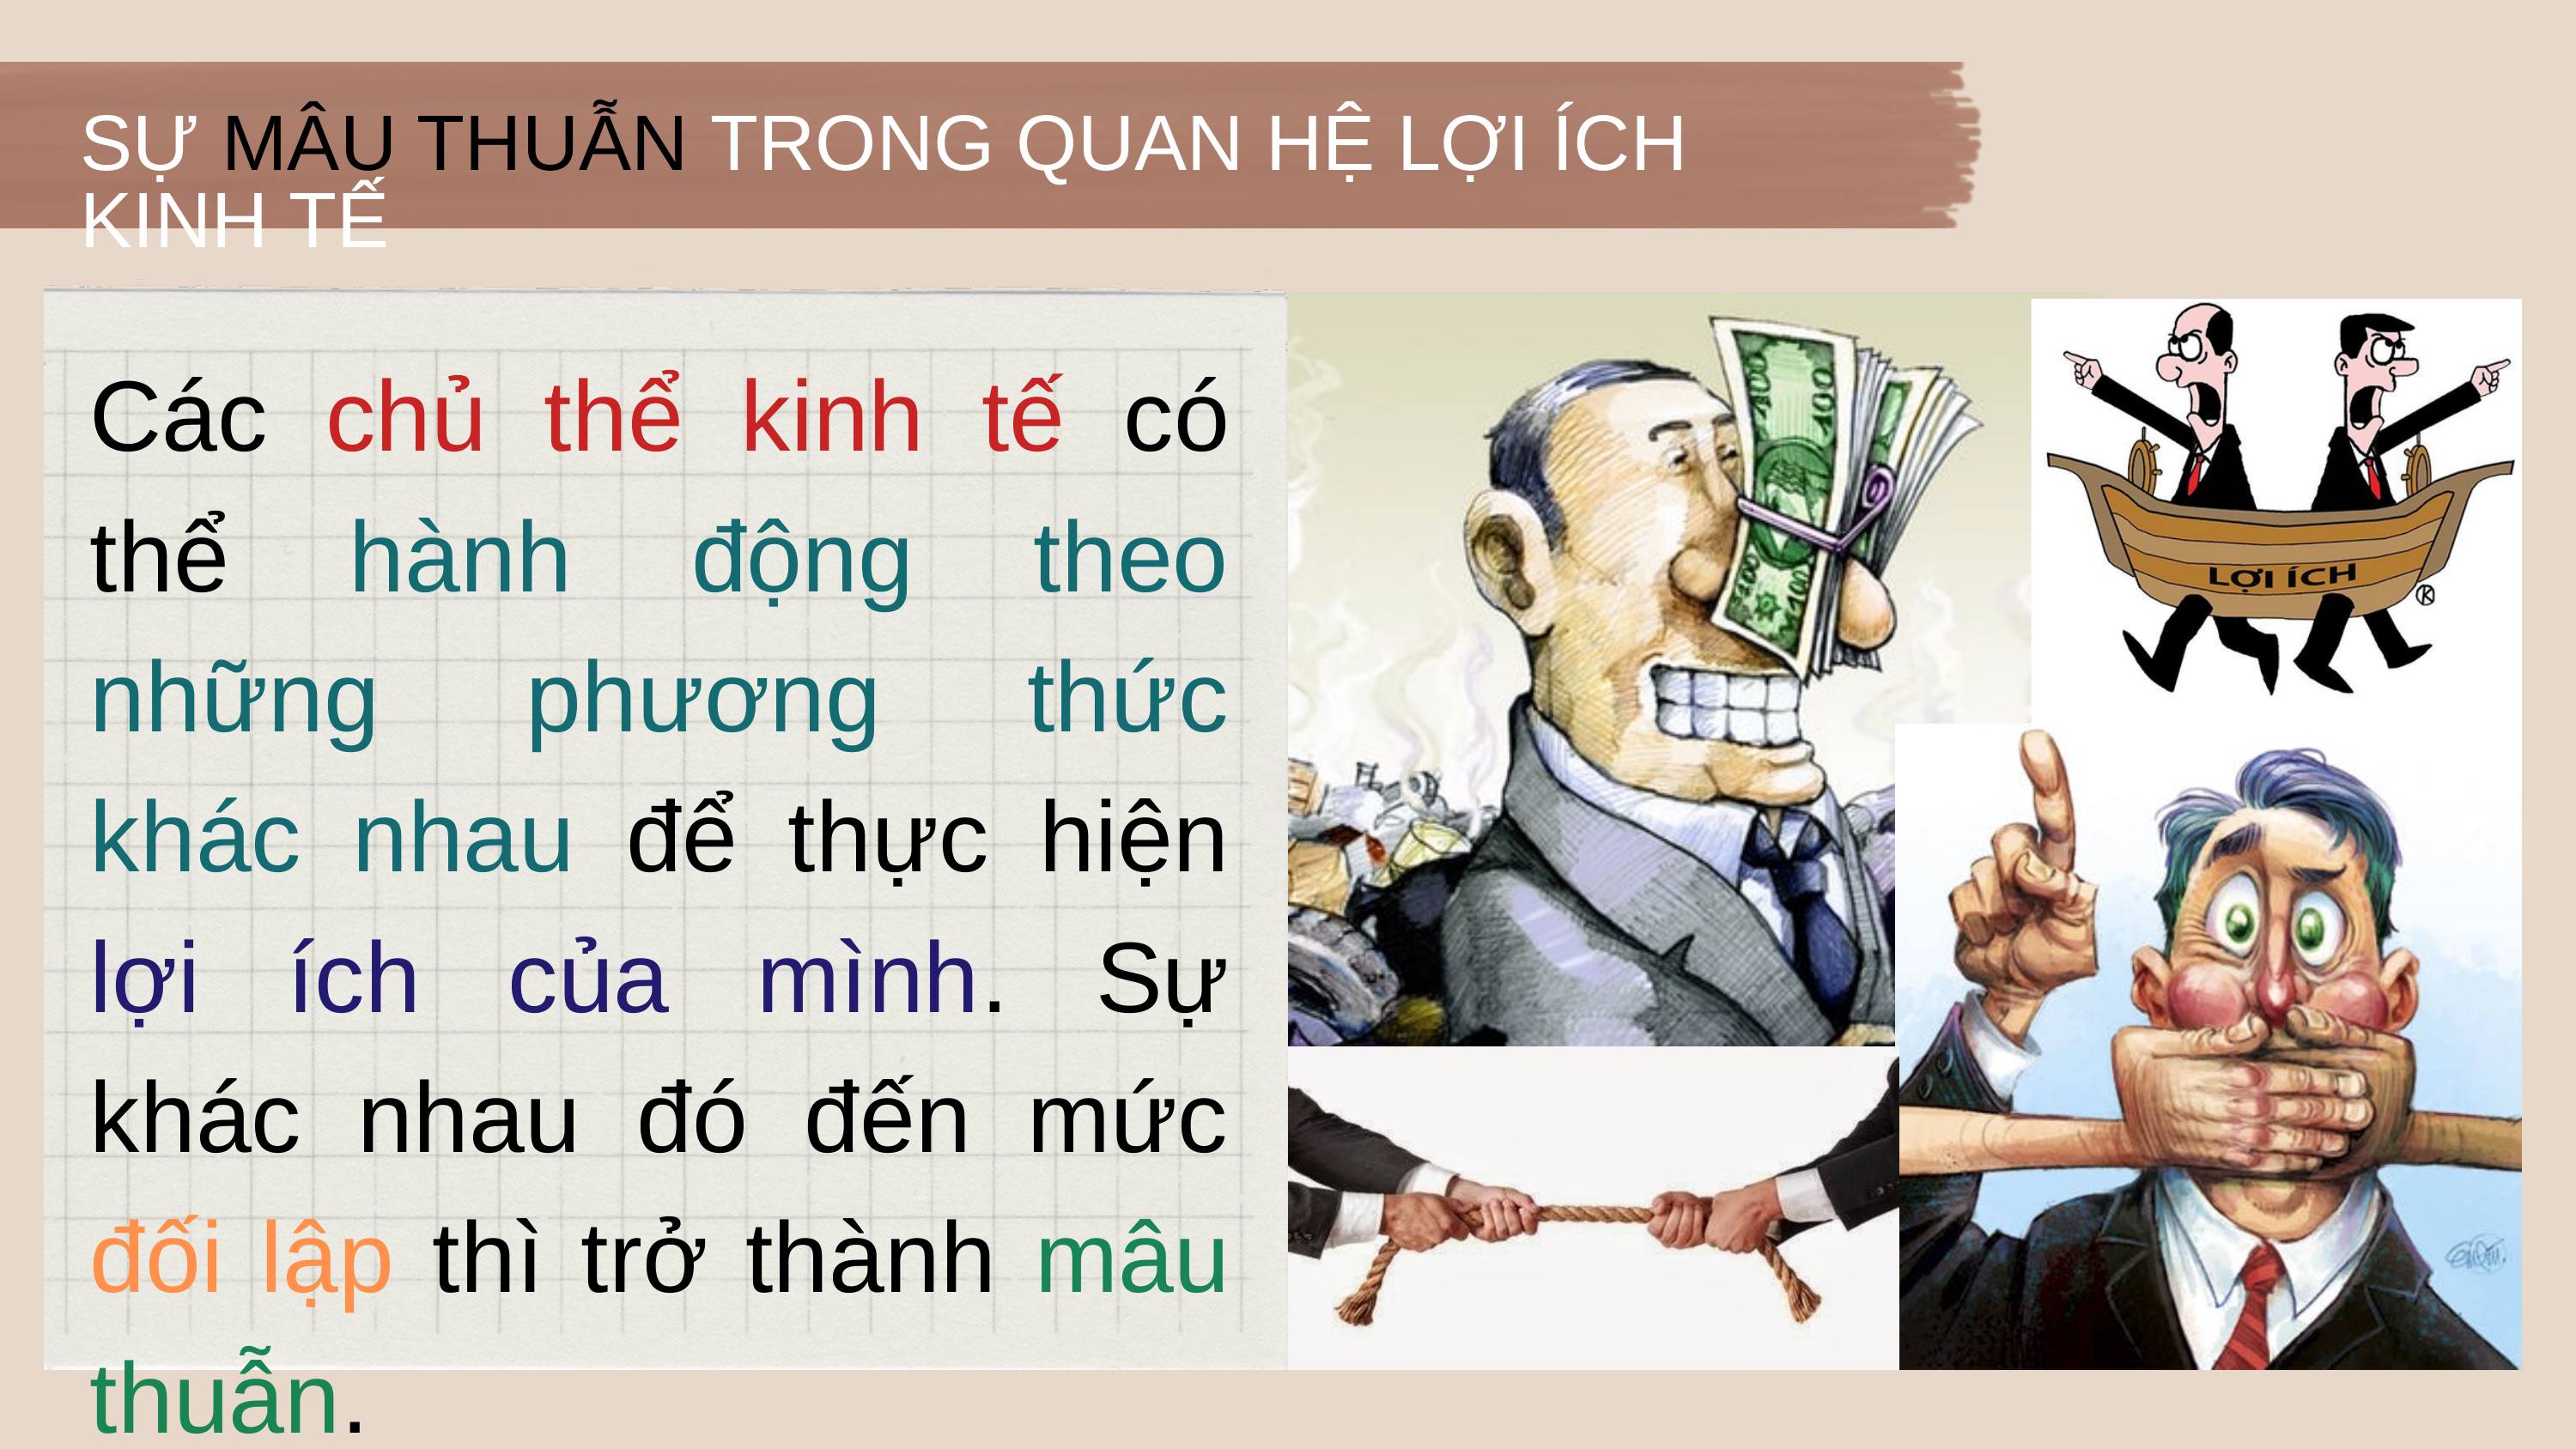

SỰ MÂU THUẪN TRONG QUAN HỆ LỢI ÍCH KINH TẾ

Các chủ thể kinh tế có thể hành động theo những phương thức khác nhau để thực hiện lợi ích của mình. Sự khác nhau đó đến mức đối lập thì trở thành mâu thuẫn.